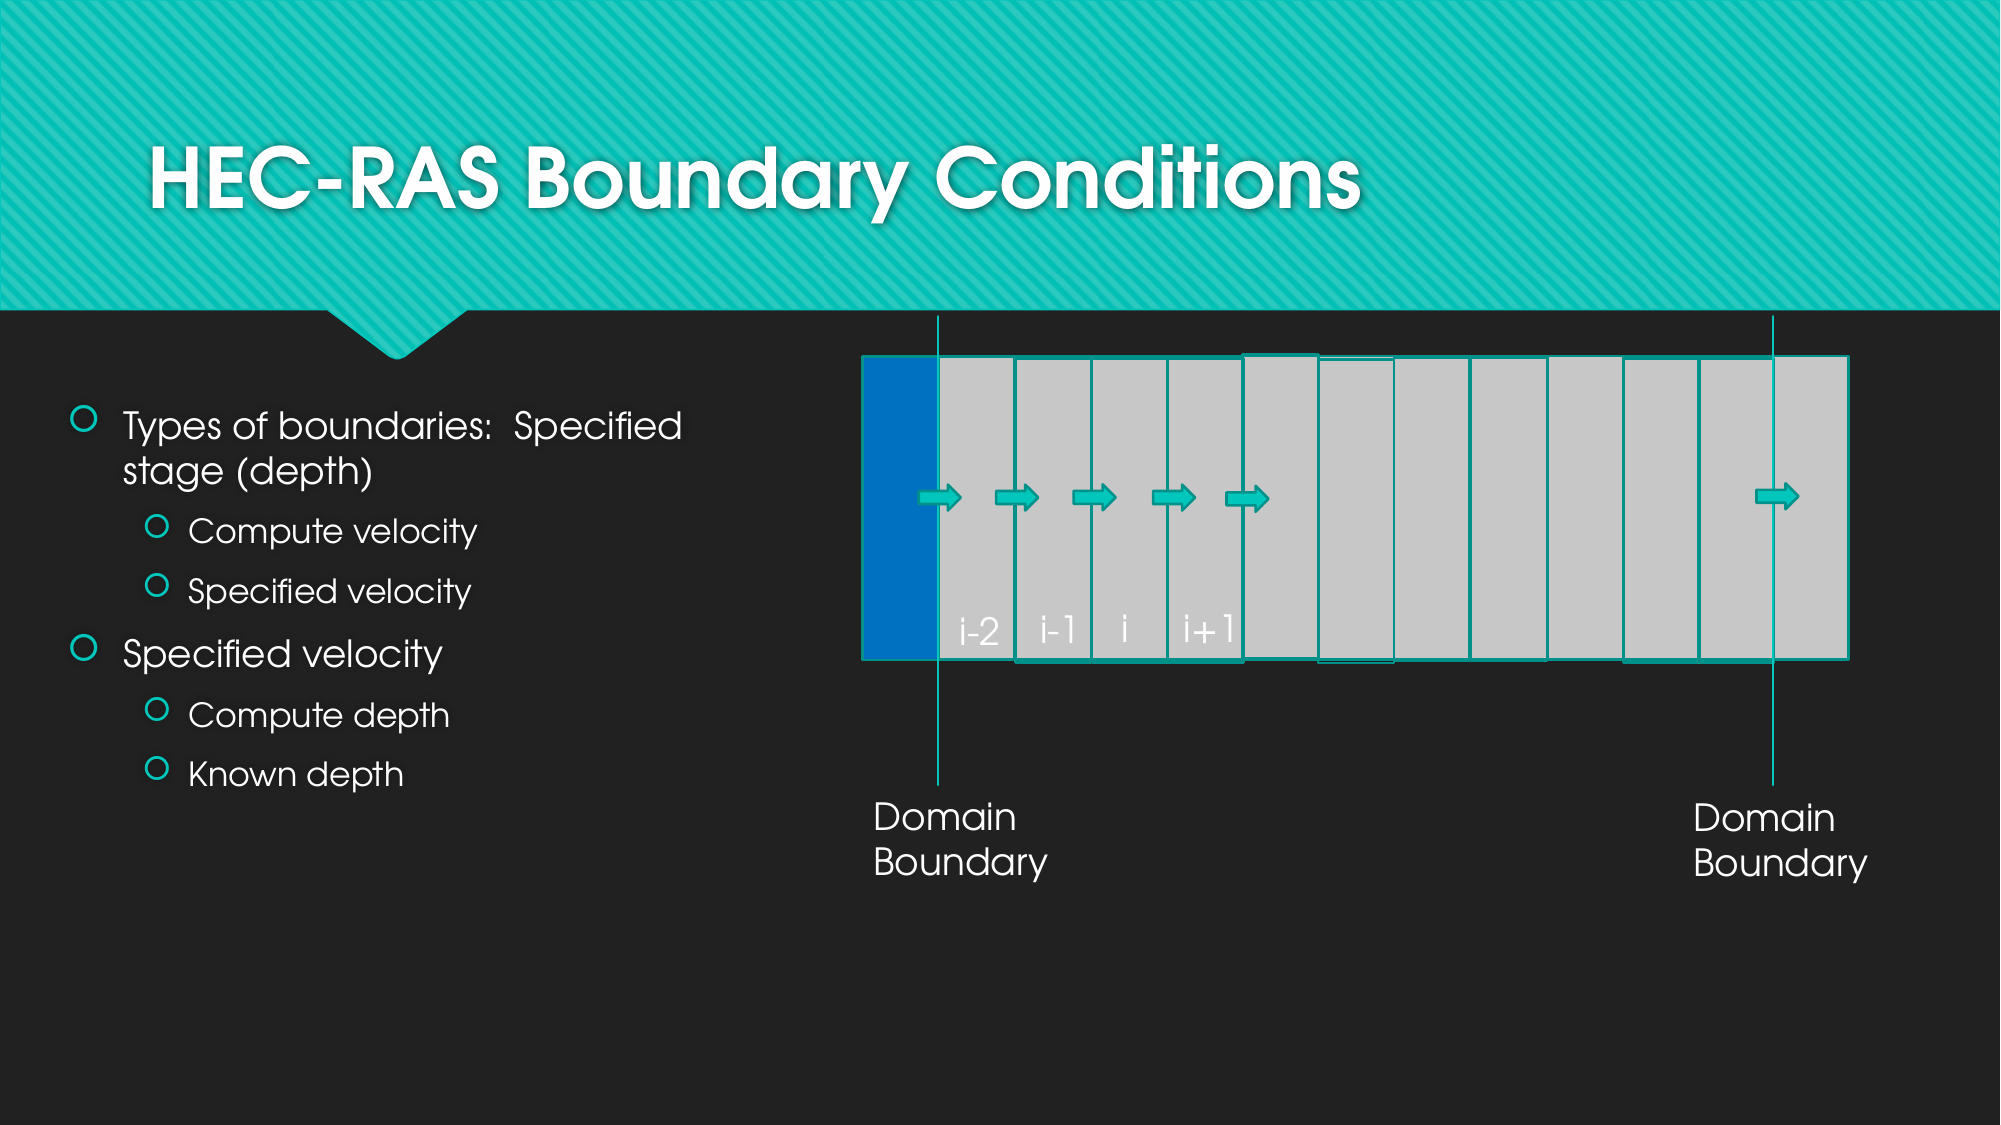

# HEC-RAS Boundary Conditions

Types of boundaries:  Specified stage (depth)
Compute velocity
Specified velocity
Specified velocity
Compute depth
Known depth

i
i+1
i-1
i-2
Domain
Boundary
Domain
Boundary